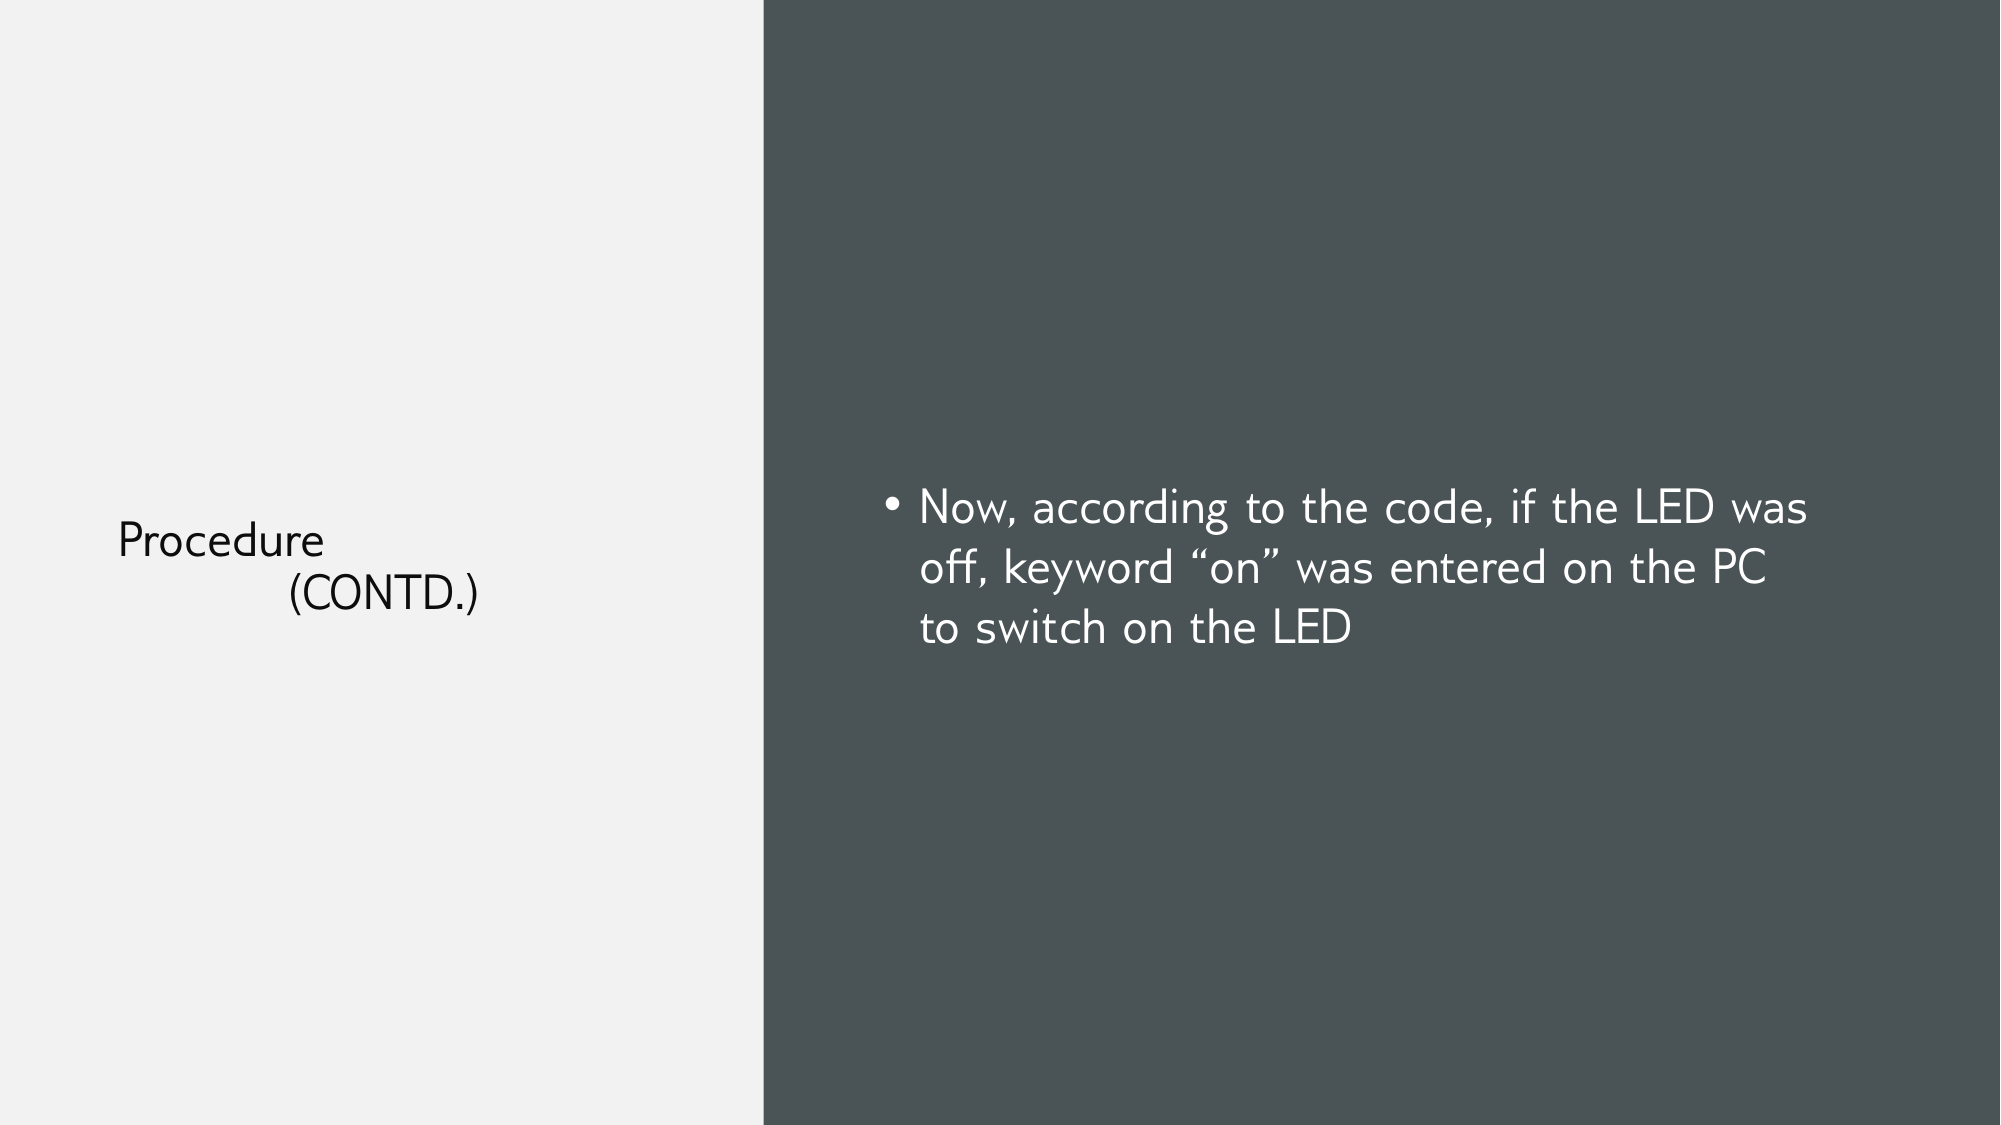

Now, according to the code, if the LED was off, keyword “on” was entered on the PC to switch on the LED
Procedure
(CONTD.)